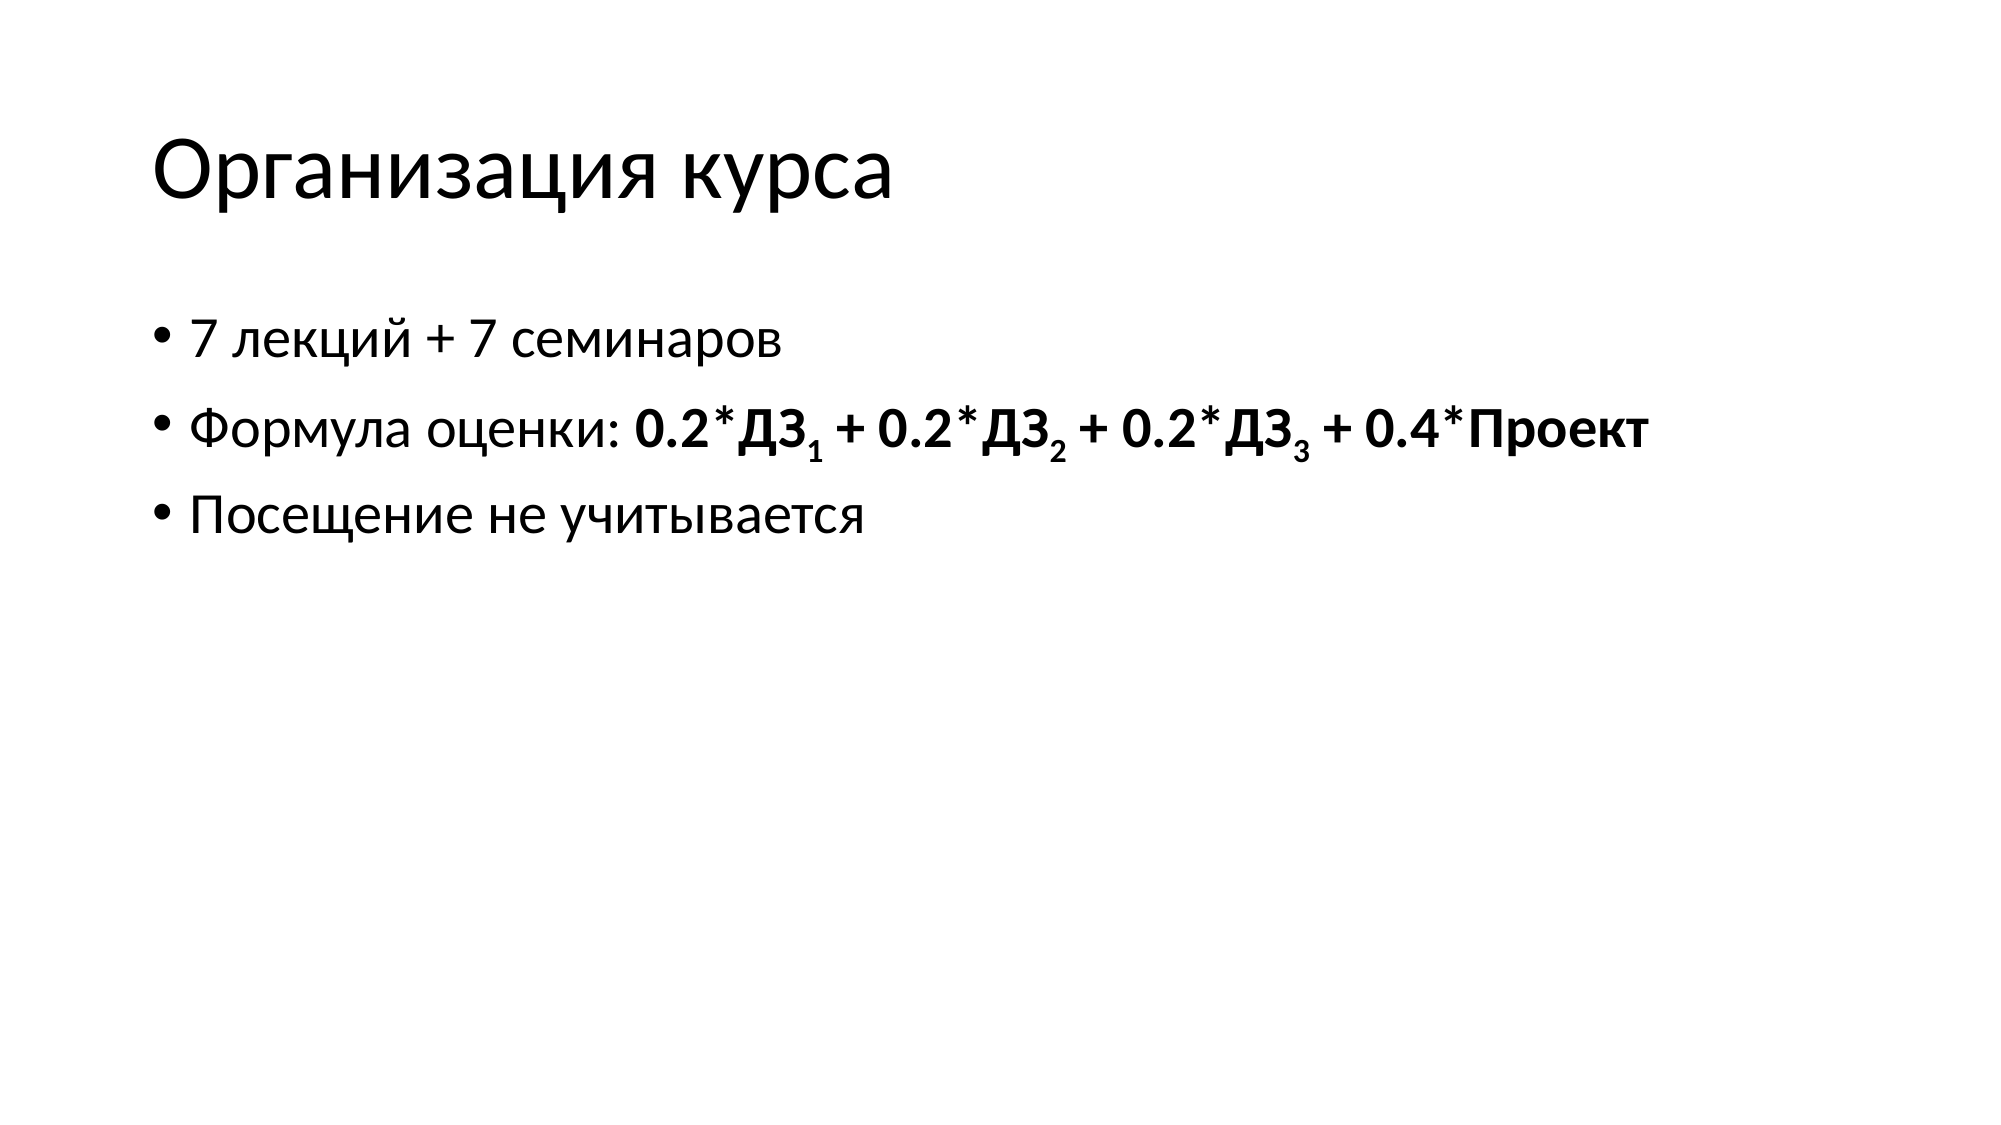

# Организация курса
7 лекций + 7 семинаров
Формула оценки: 0.2*ДЗ1 + 0.2*ДЗ2 + 0.2*ДЗ3 + 0.4*Проект
Посещение не учитывается